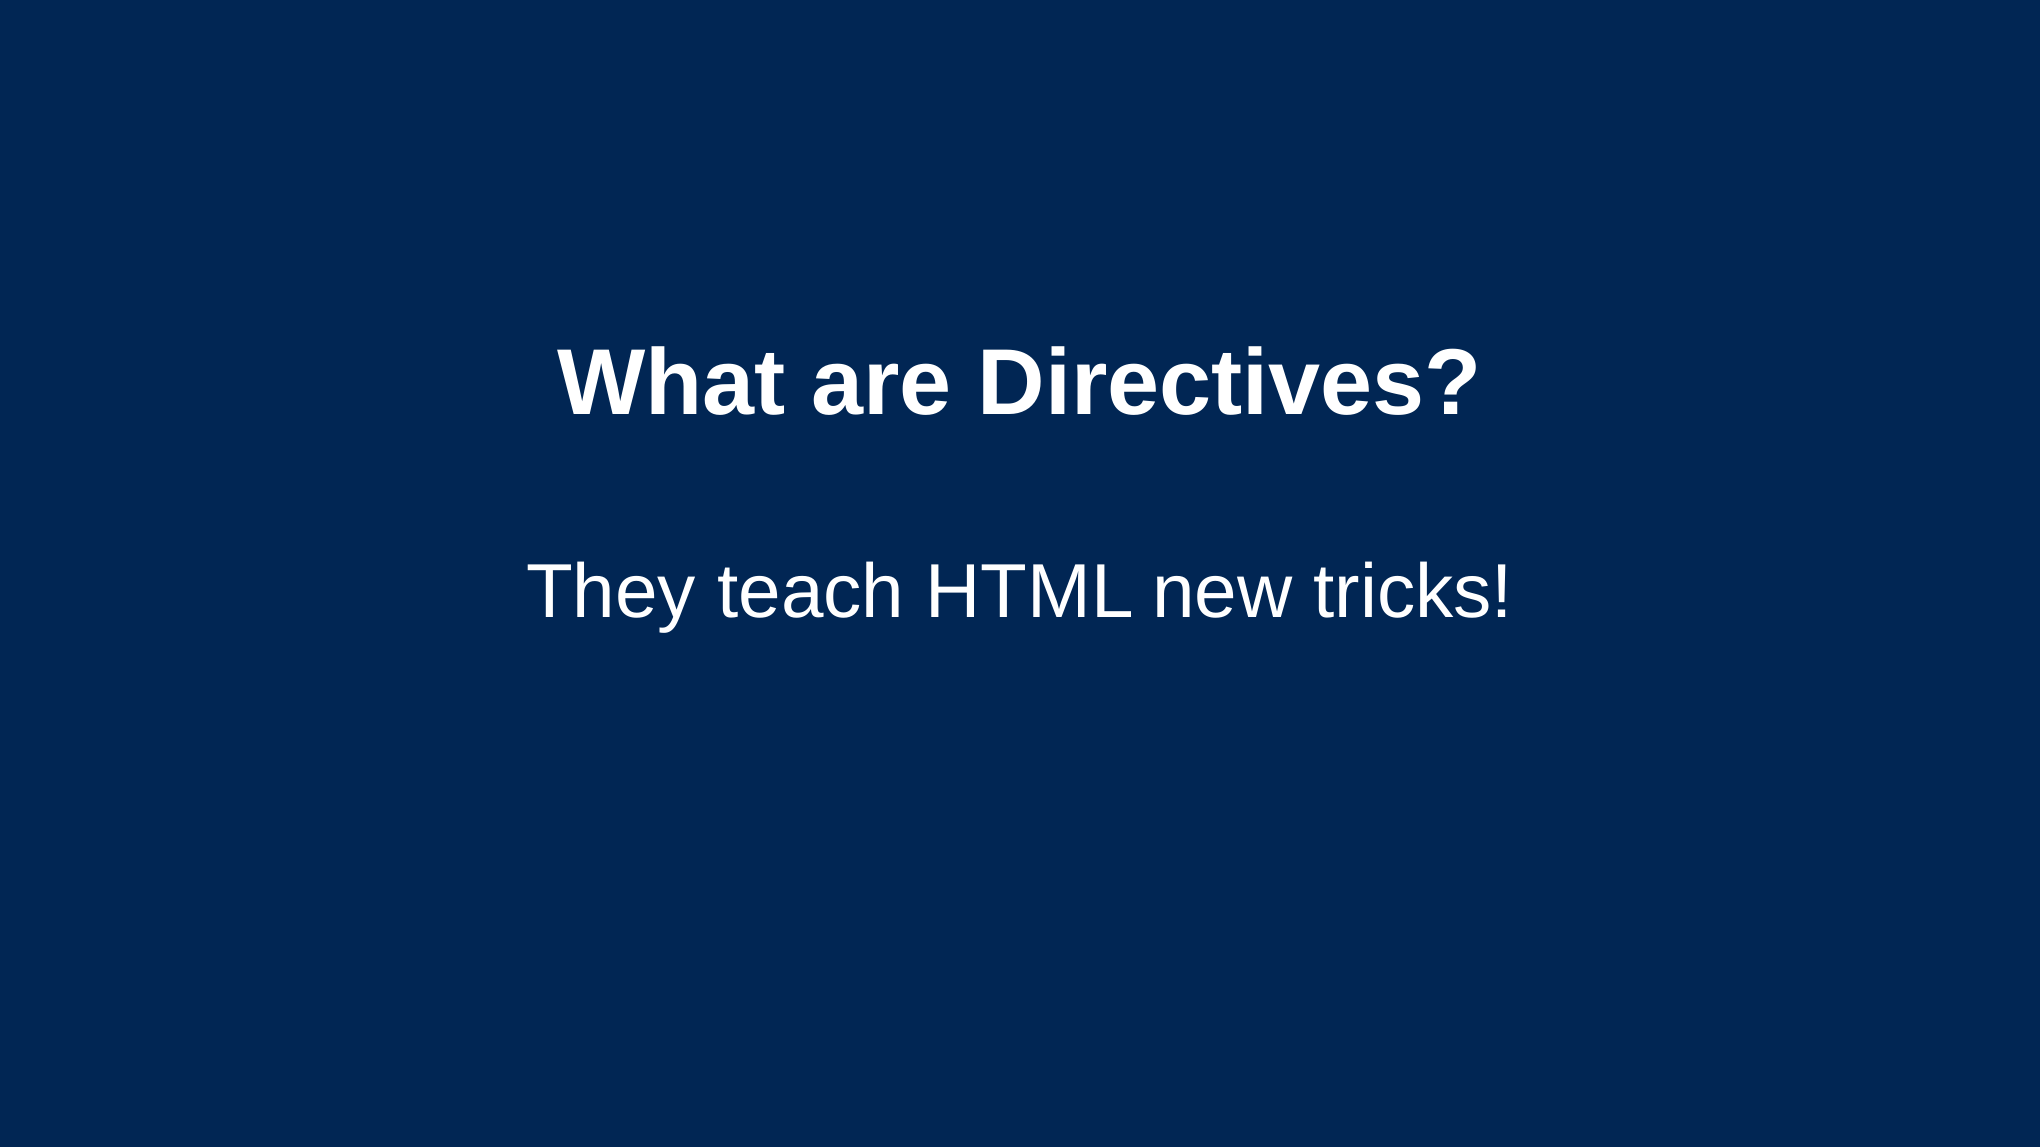

What are Directives?
They teach HTML new tricks!